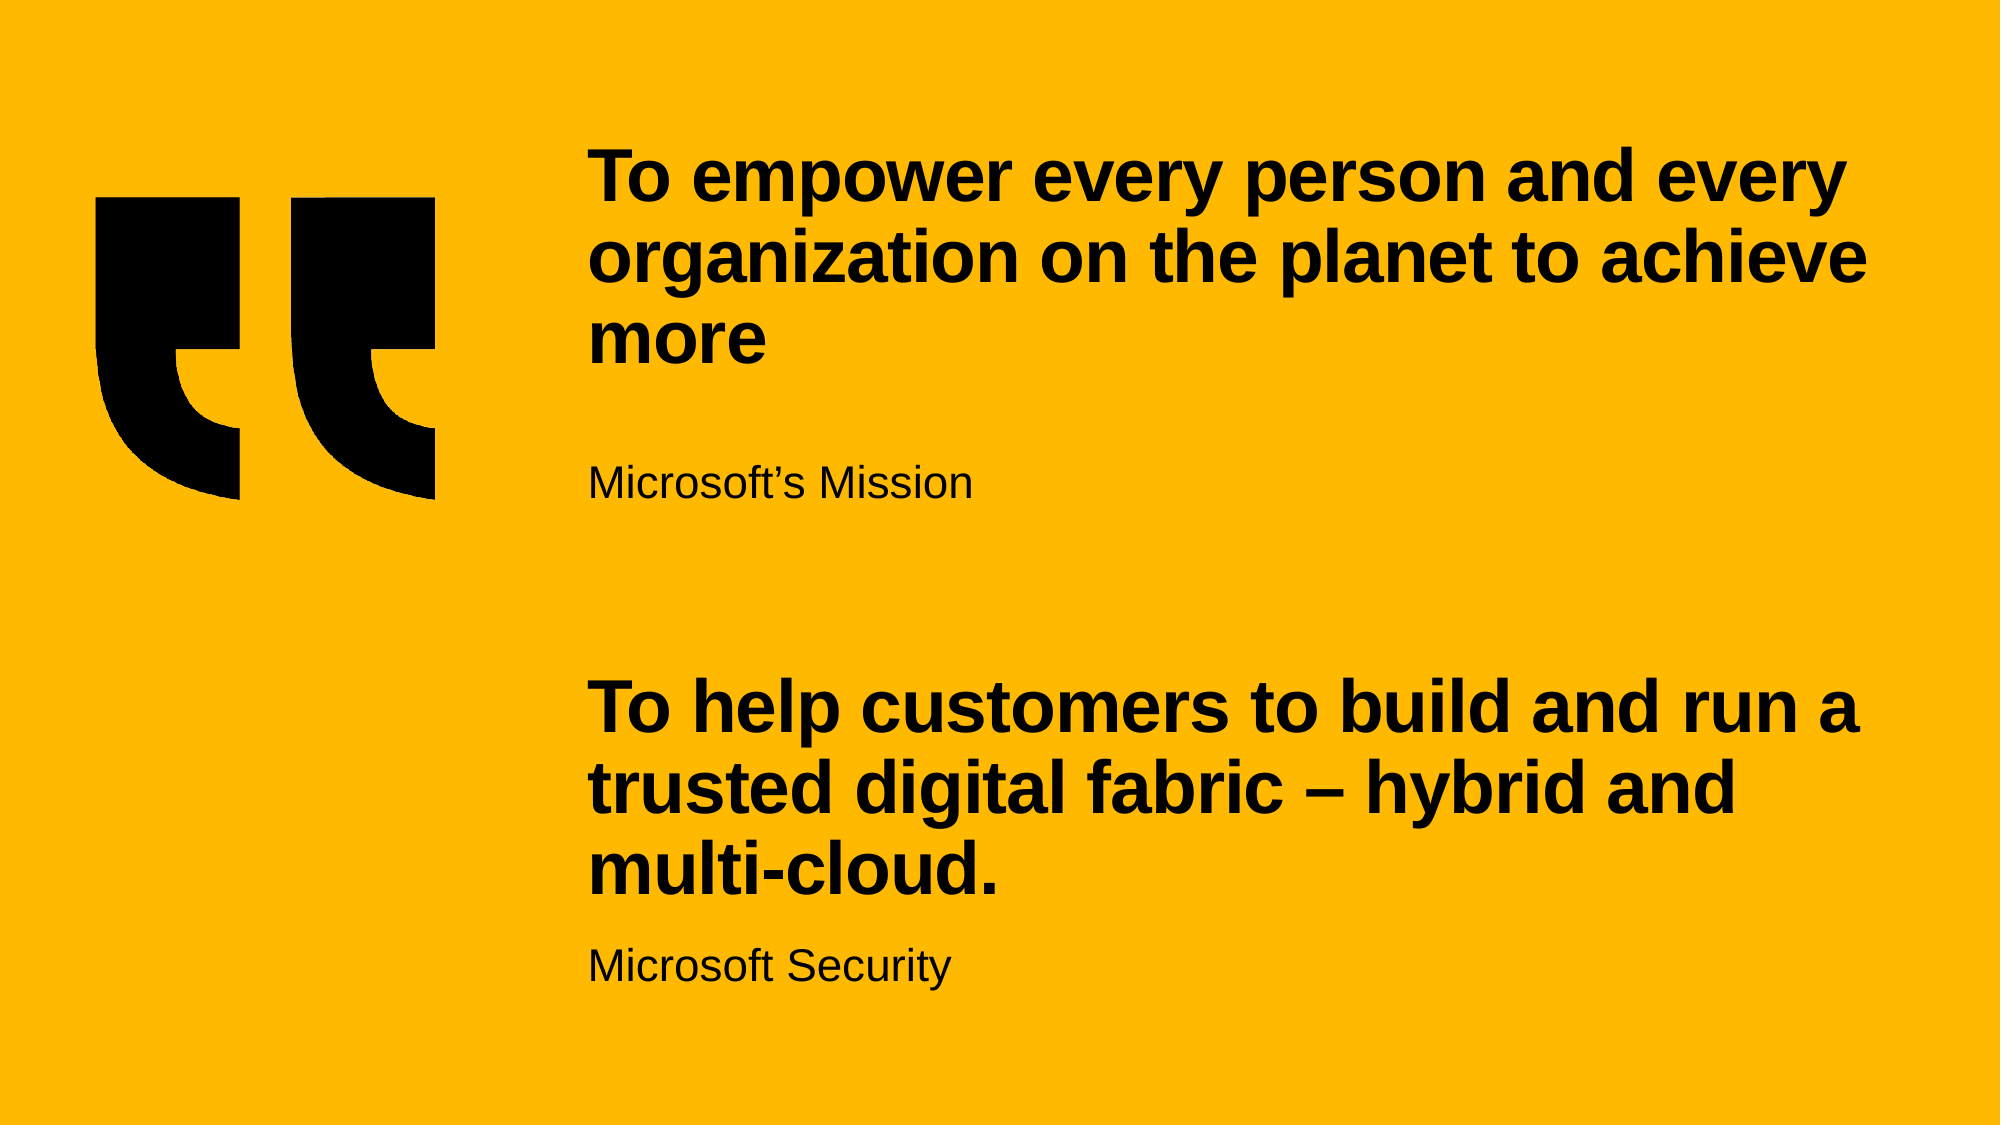

# To empower every person and every organization on the planet to achieve more
Microsoft’s Mission
To help customers to build and run a trusted digital fabric – hybrid and multi-cloud.
Microsoft Security